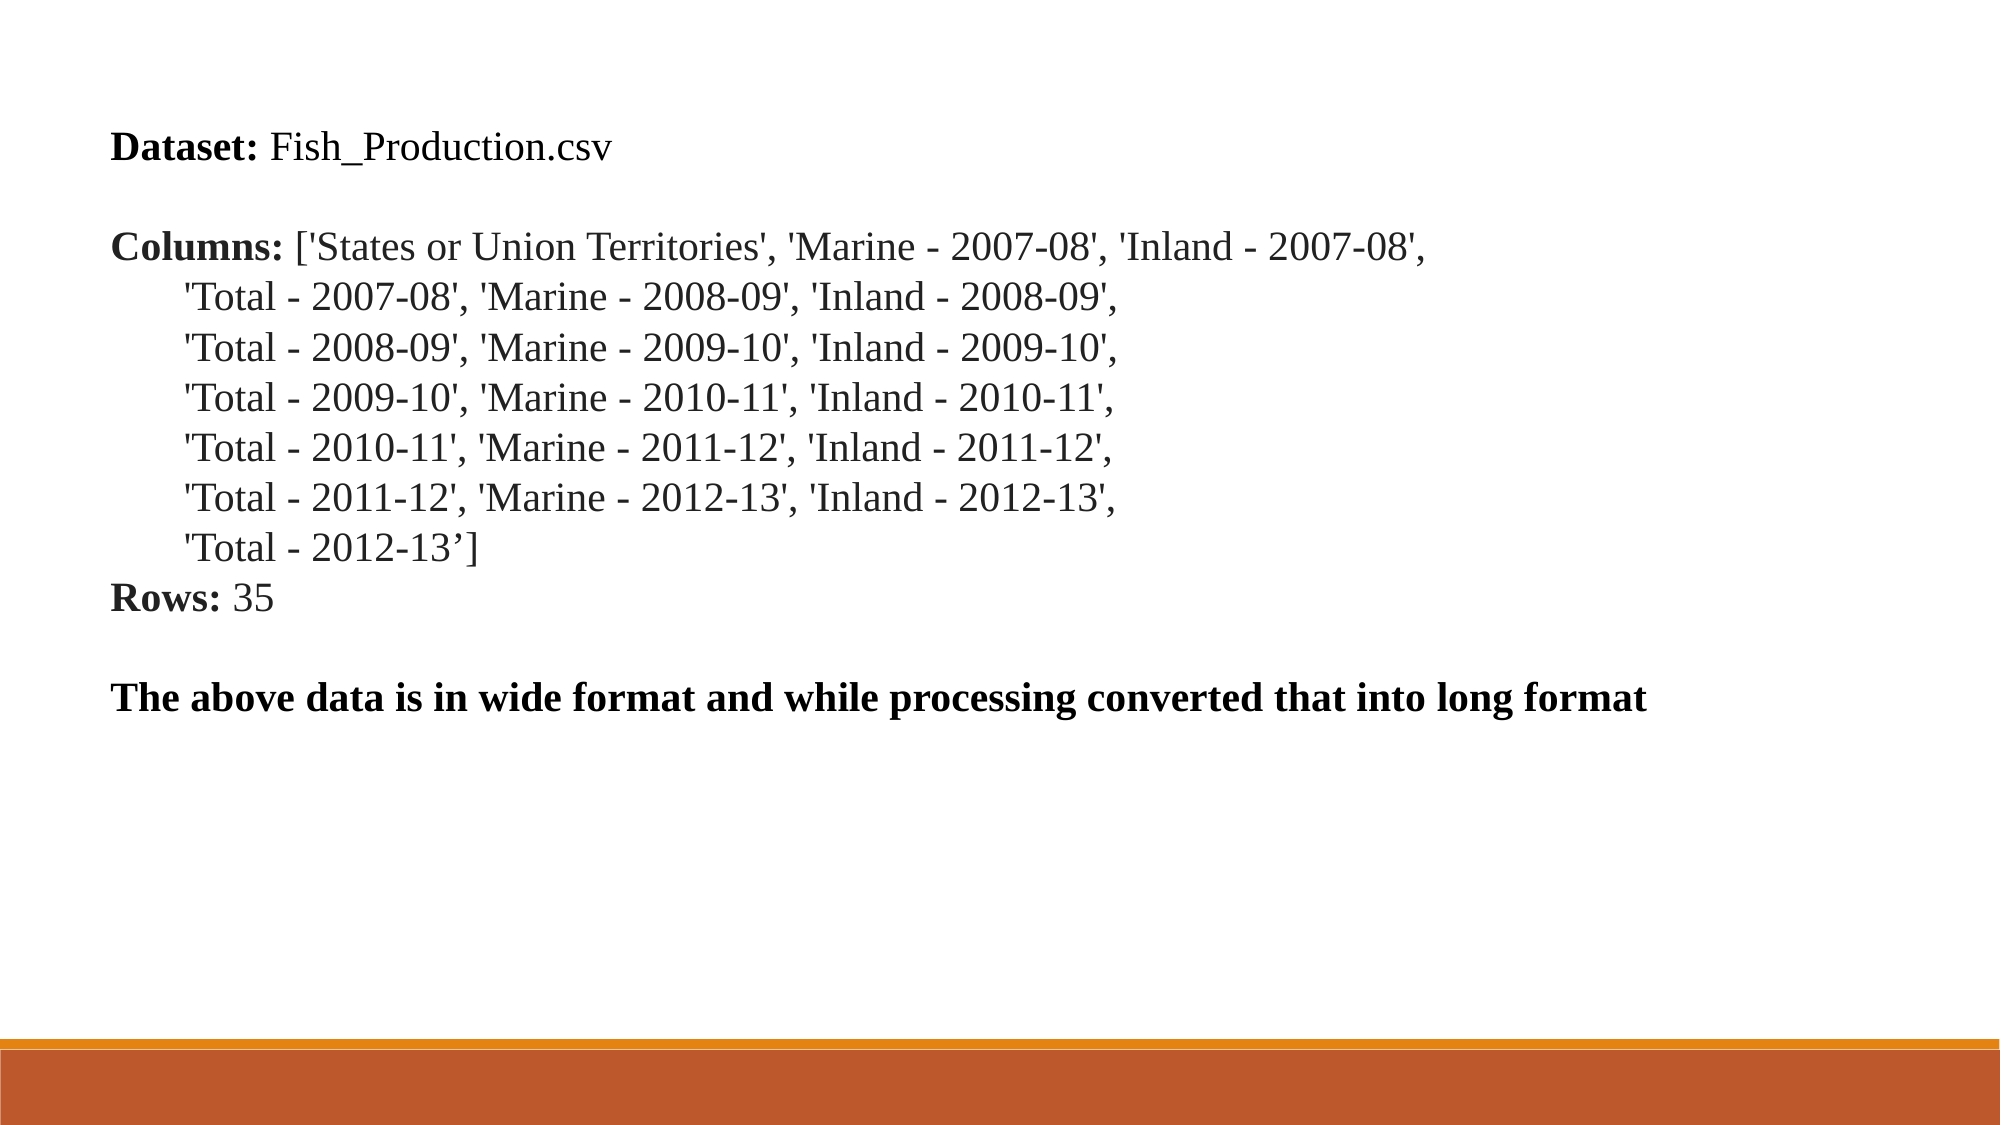

Dataset: Fish_Production.csv

Columns: ['States or Union Territories', 'Marine - 2007-08', 'Inland - 2007-08',
       'Total - 2007-08', 'Marine - 2008-09', 'Inland - 2008-09',
       'Total - 2008-09', 'Marine - 2009-10', 'Inland - 2009-10',
       'Total - 2009-10', 'Marine - 2010-11', 'Inland - 2010-11',
       'Total - 2010-11', 'Marine - 2011-12', 'Inland - 2011-12',
       'Total - 2011-12', 'Marine - 2012-13', 'Inland - 2012-13',
       'Total - 2012-13’]
Rows: 35

The above data is in wide format and while processing converted that into long format